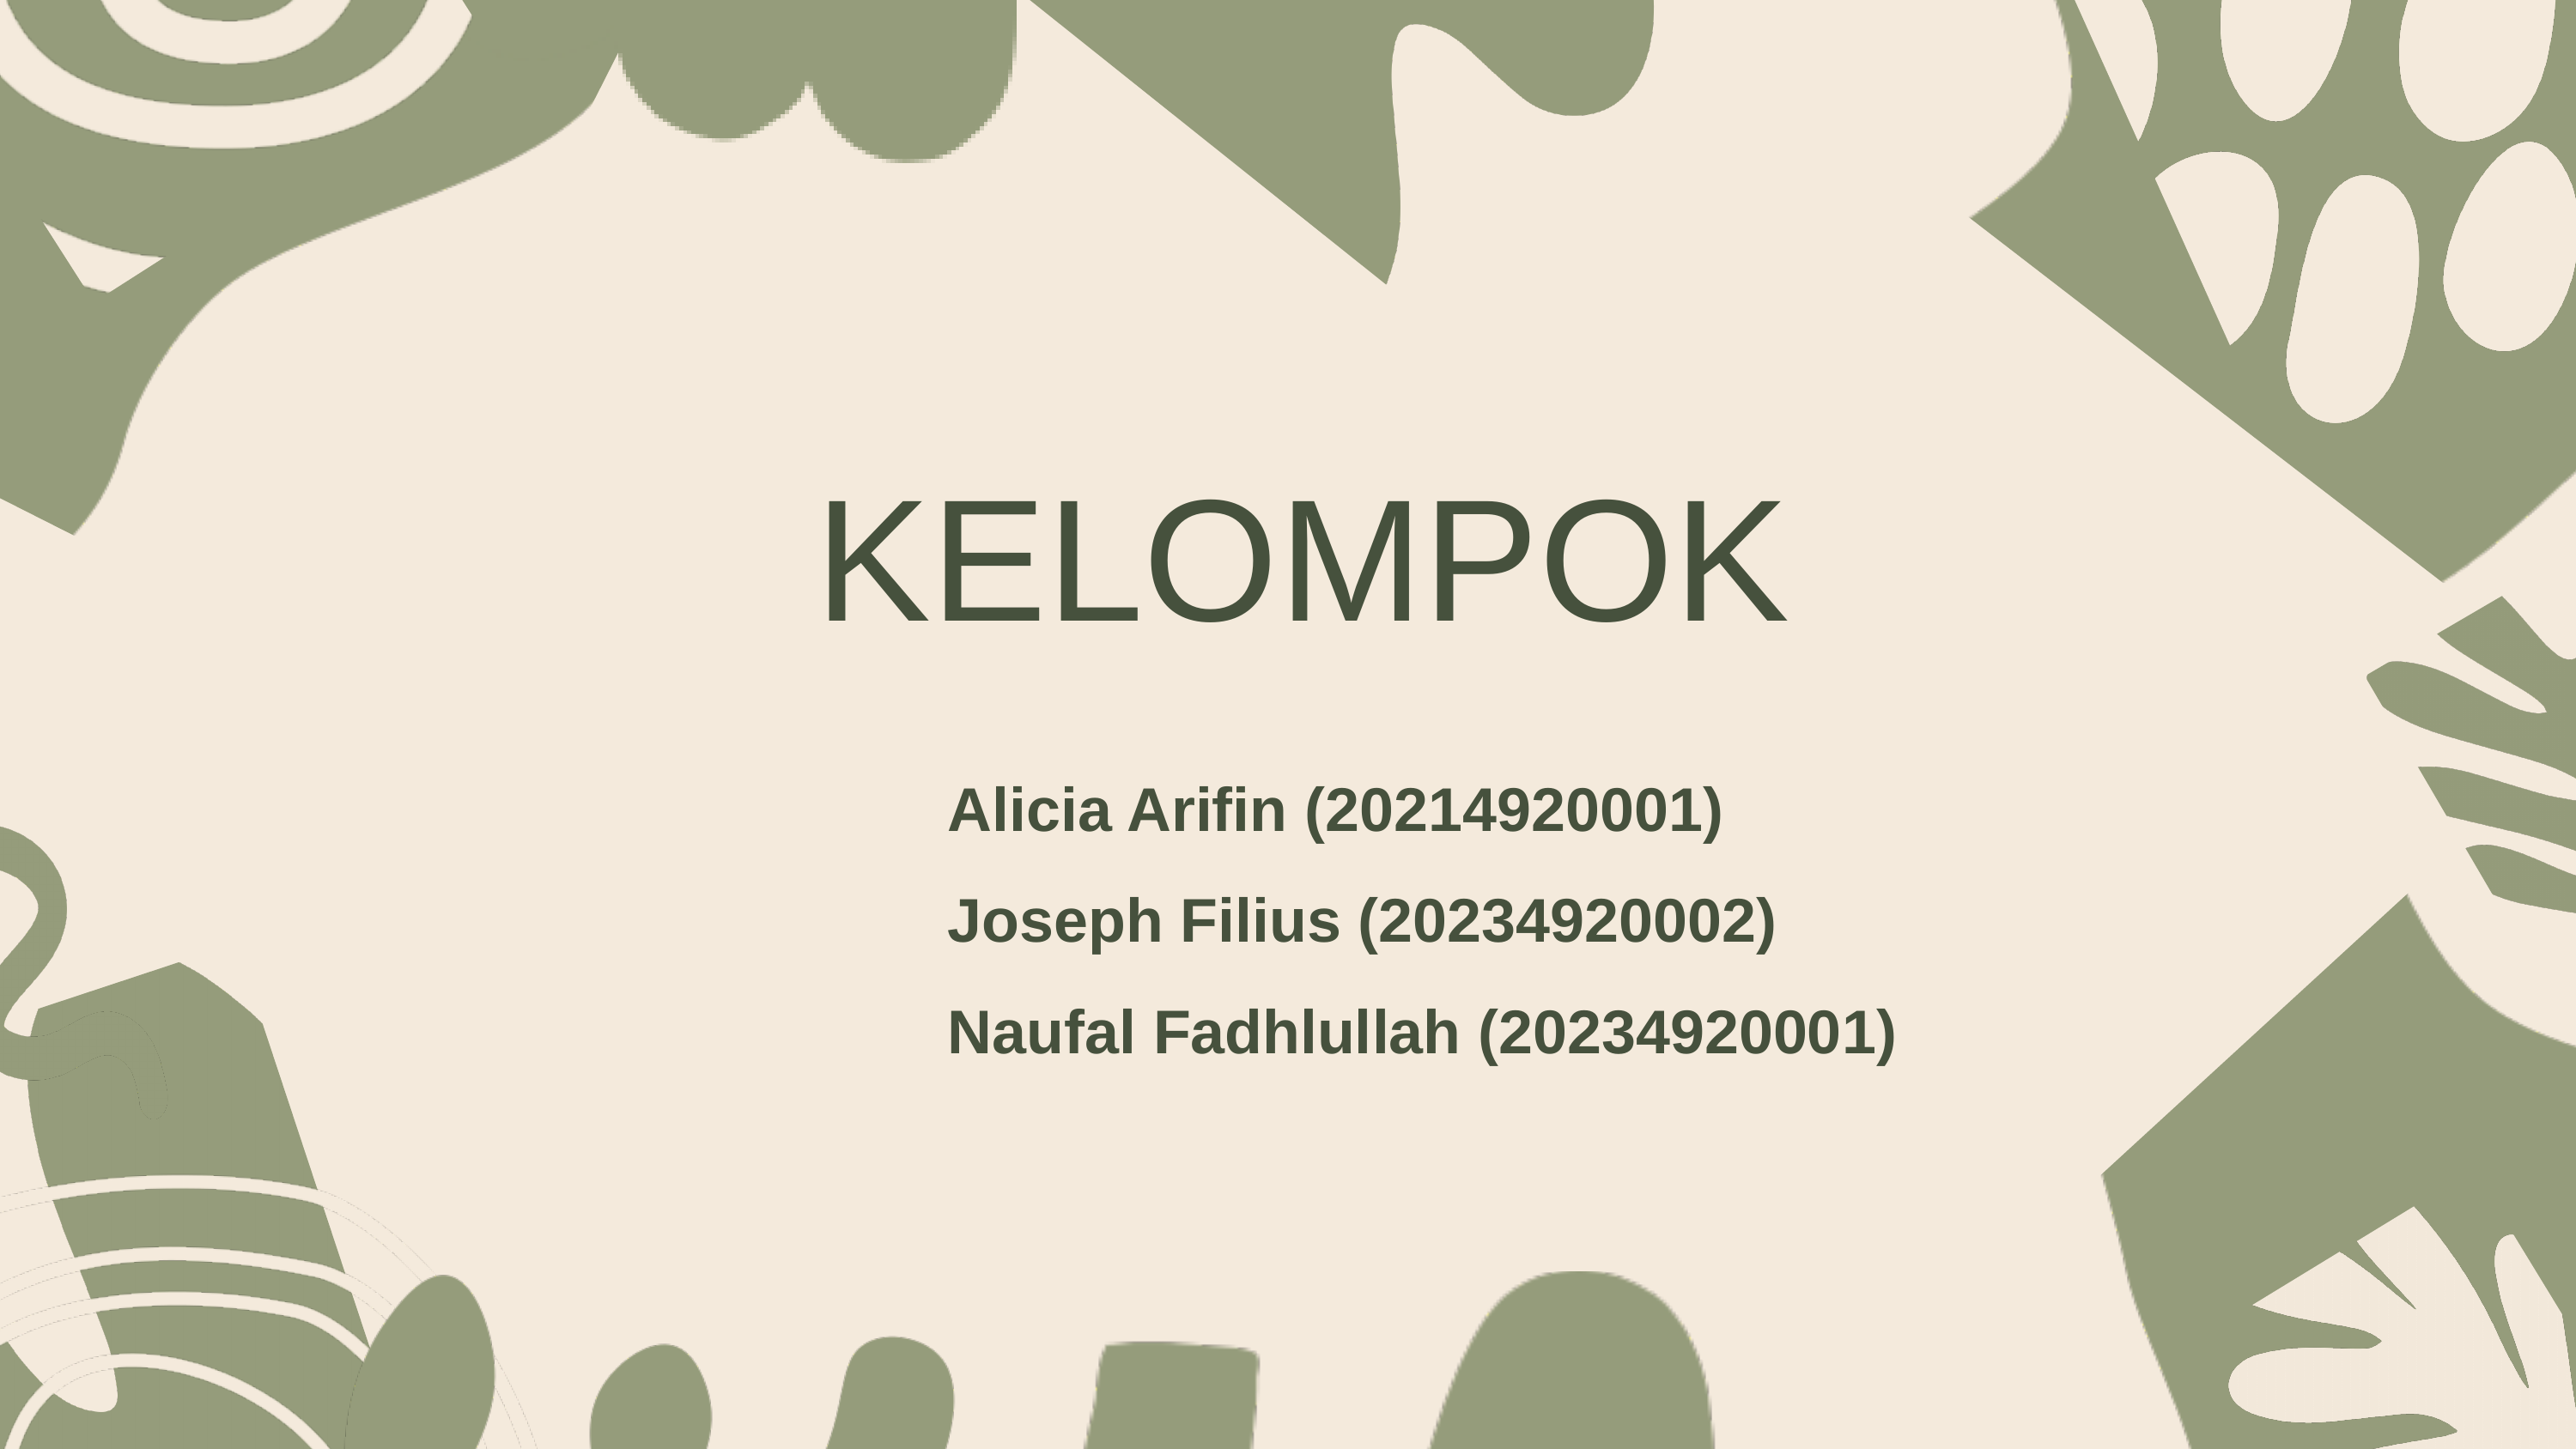

KELOMPOK

Alicia Arifin (20214920001)

Joseph Filius (20234920002)

Naufal Fadhlullah (20234920001)